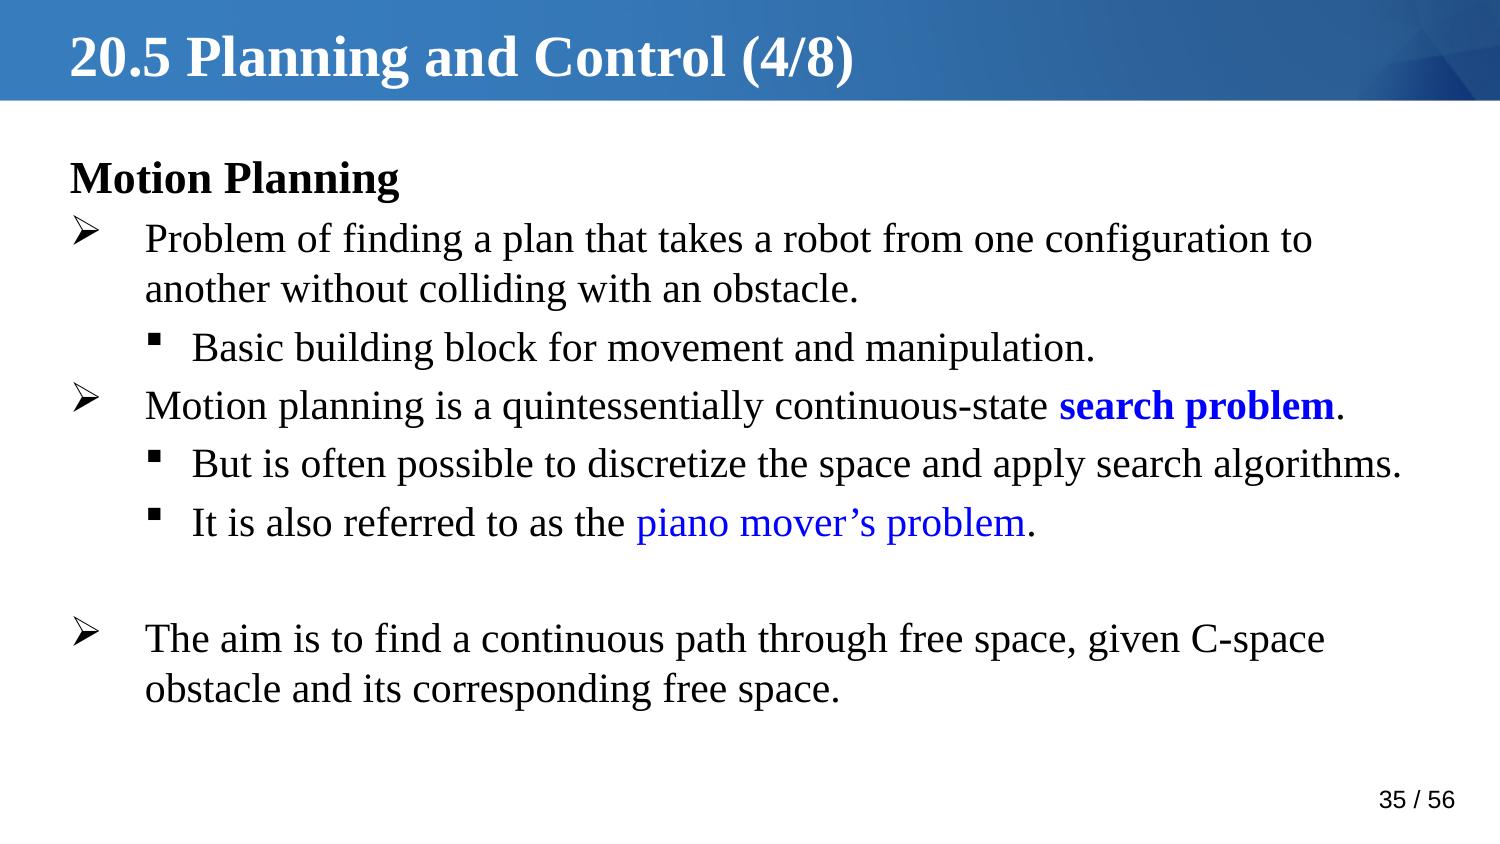

# 20.5 Planning and Control (4/8)
Motion Planning
Problem of finding a plan that takes a robot from one configuration to another without colliding with an obstacle.
Basic building block for movement and manipulation.
Motion planning is a quintessentially continuous-state search problem.
But is often possible to discretize the space and apply search algorithms.
It is also referred to as the piano mover’s problem.

The aim is to find a continuous path through free space, given C-space obstacle and its corresponding free space.